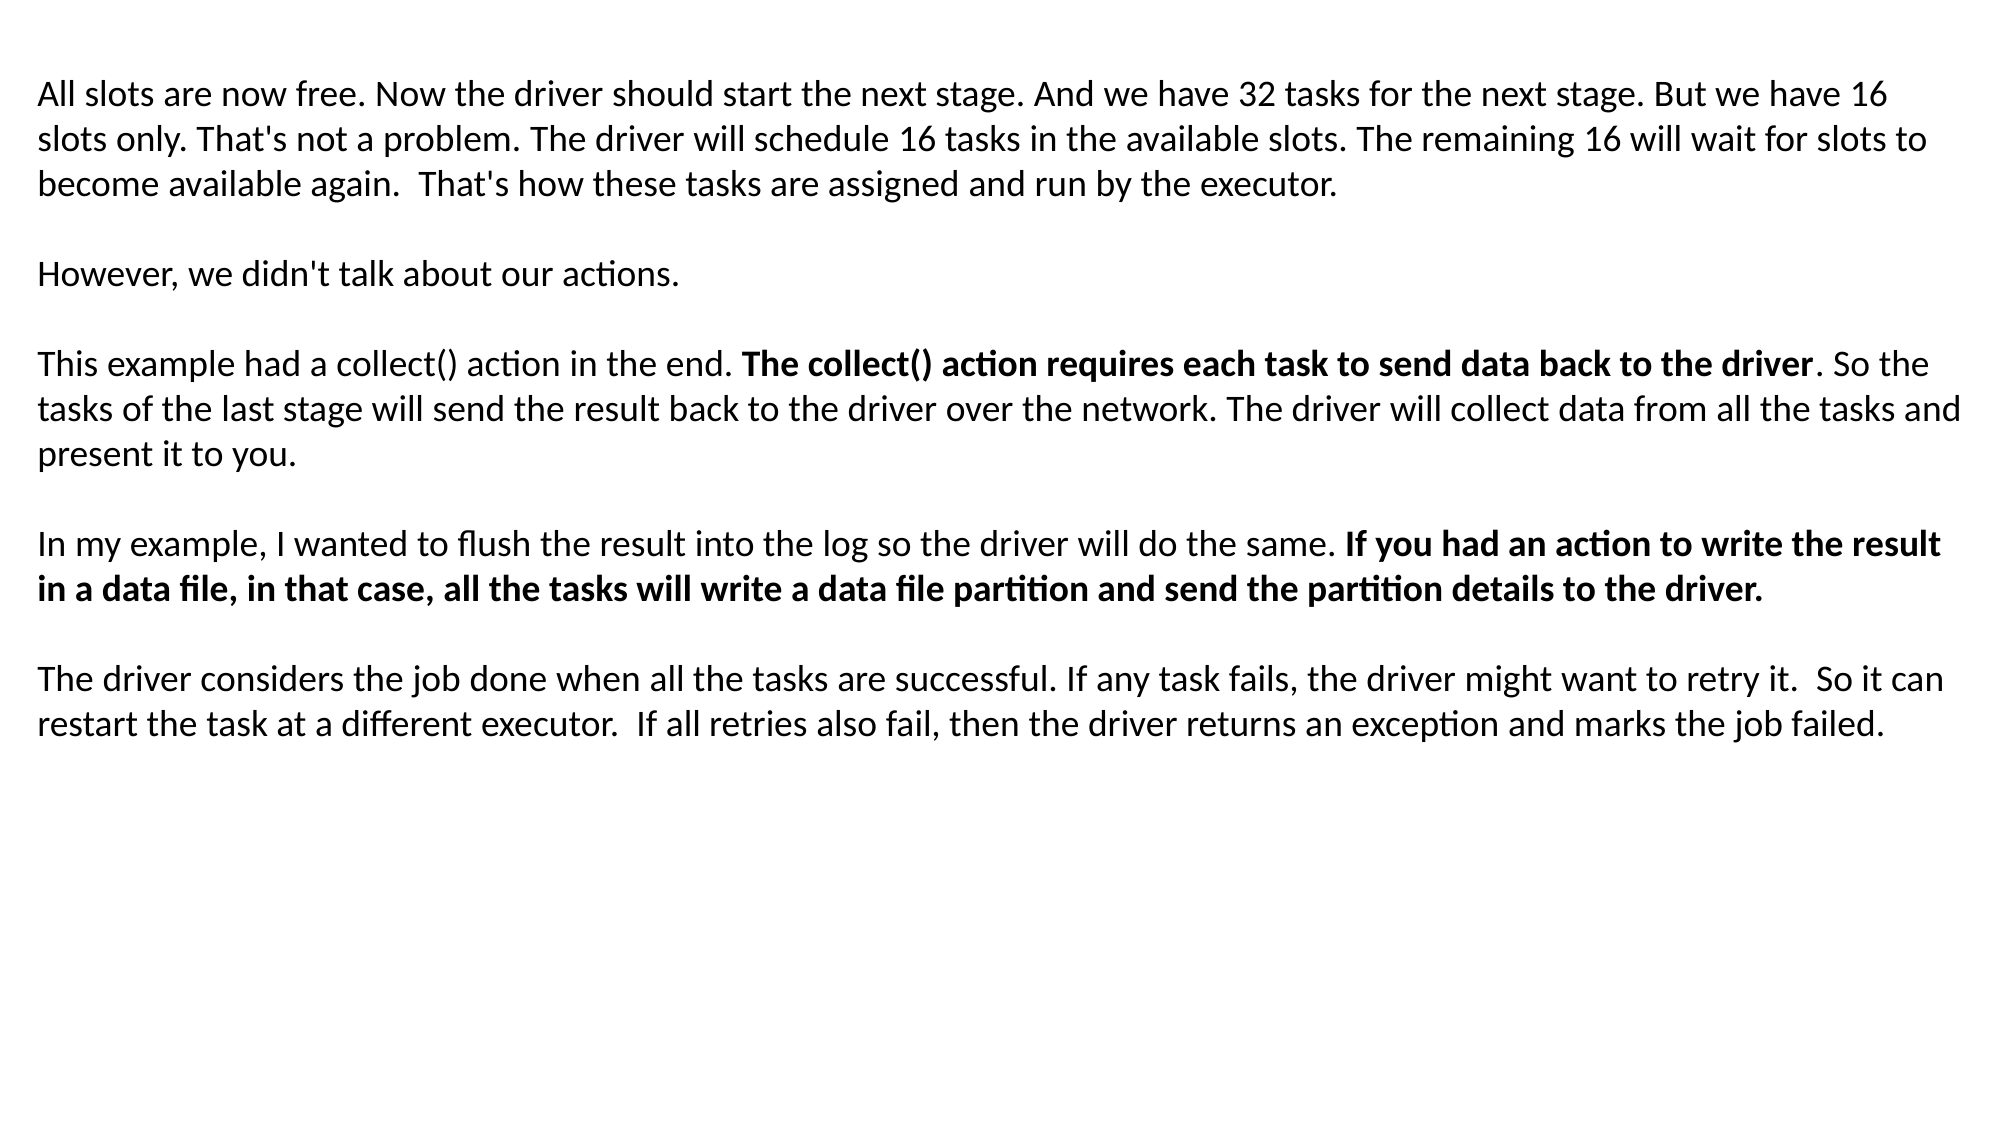

All slots are now free. Now the driver should start the next stage. And we have 32 tasks for the next stage. But we have 16 slots only. That's not a problem. The driver will schedule 16 tasks in the available slots. The remaining 16 will wait for slots to become available again.  That's how these tasks are assigned and run by the executor.

However, we didn't talk about our actions.

This example had a collect() action in the end. The collect() action requires each task to send data back to the driver. So the tasks of the last stage will send the result back to the driver over the network. The driver will collect data from all the tasks and present it to you.

In my example, I wanted to flush the result into the log so the driver will do the same. If you had an action to write the result in a data file, in that case, all the tasks will write a data file partition and send the partition details to the driver.

The driver considers the job done when all the tasks are successful. If any task fails, the driver might want to retry it.  So it can restart the task at a different executor.  If all retries also fail, then the driver returns an exception and marks the job failed.